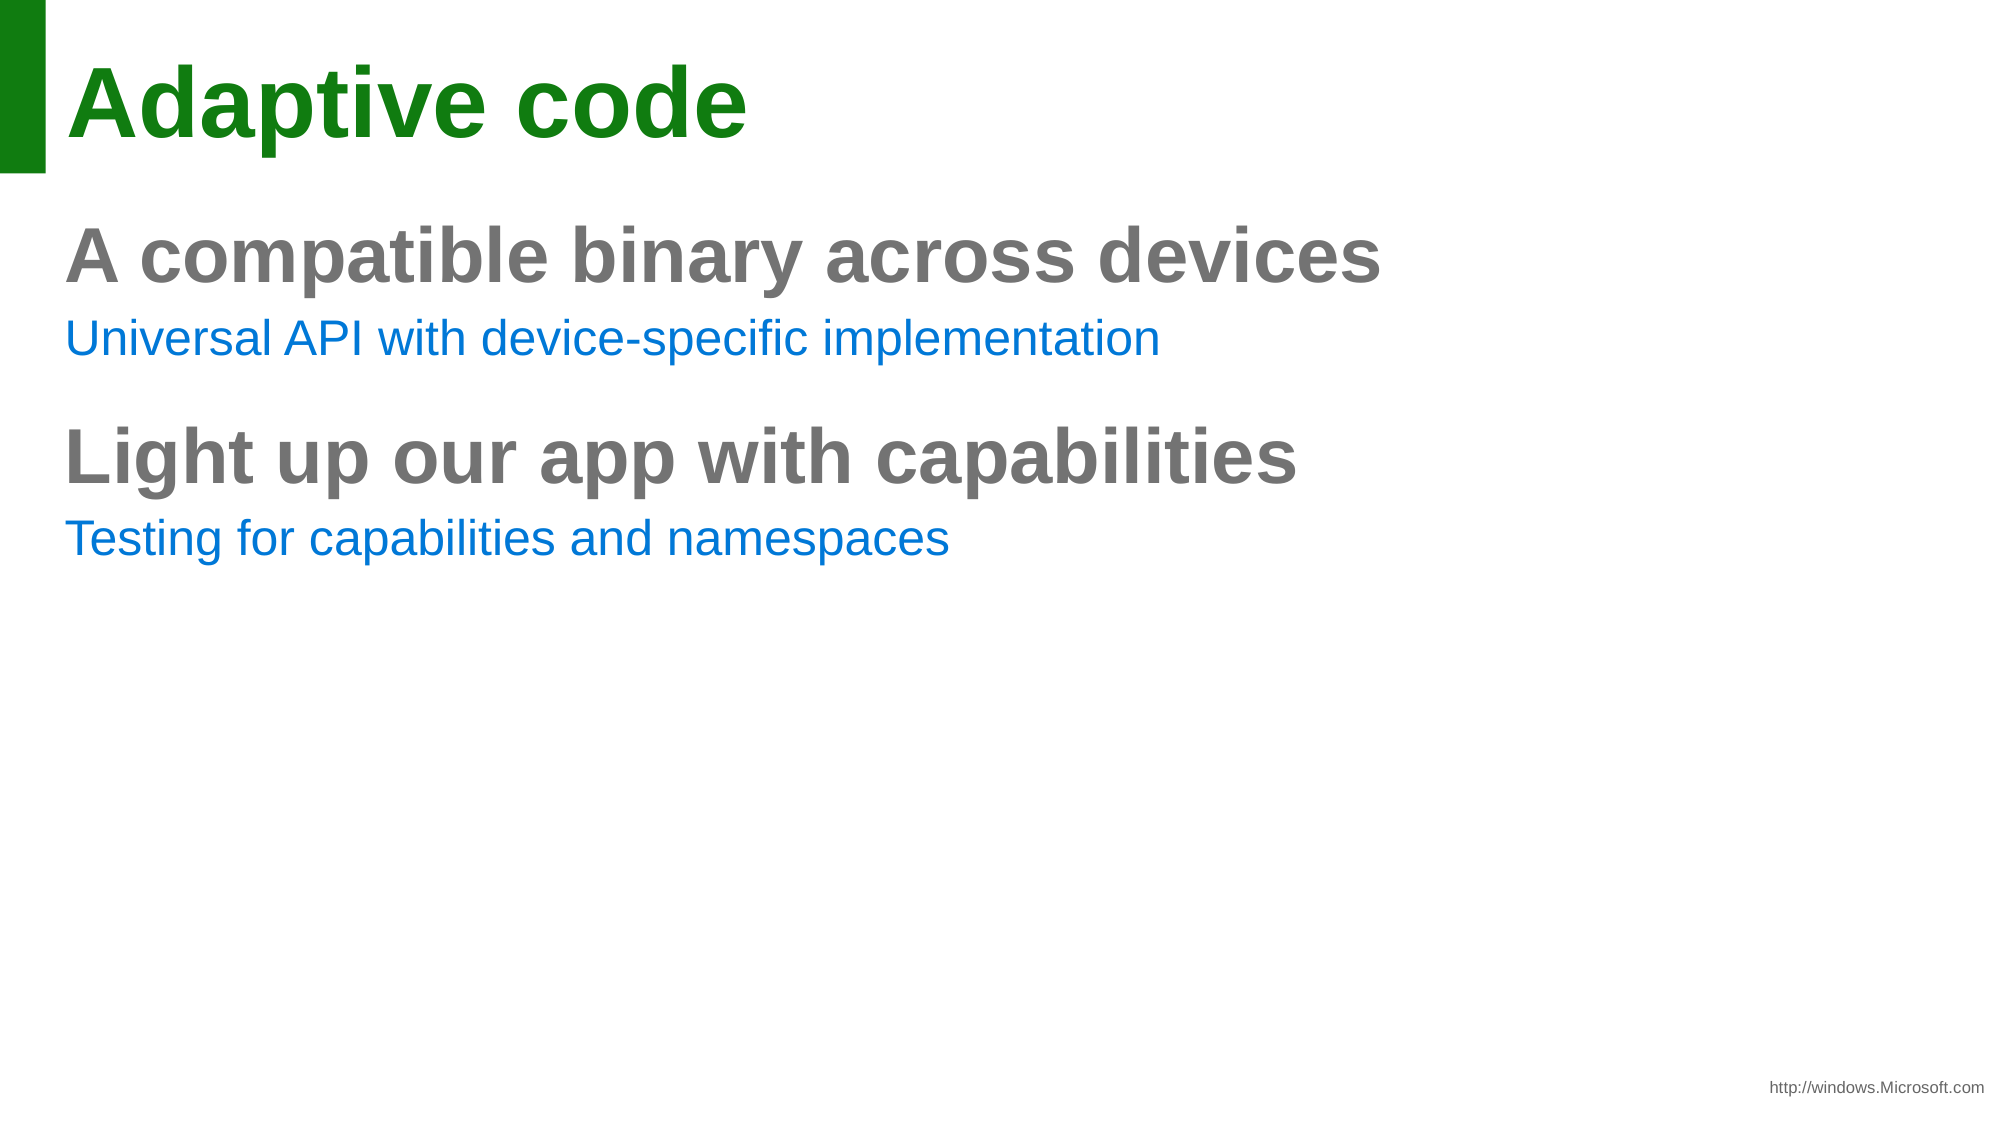

# Adaptive code
A compatible binary across devices
Universal API with device-specific implementation
Light up our app with capabilities
Testing for capabilities and namespaces